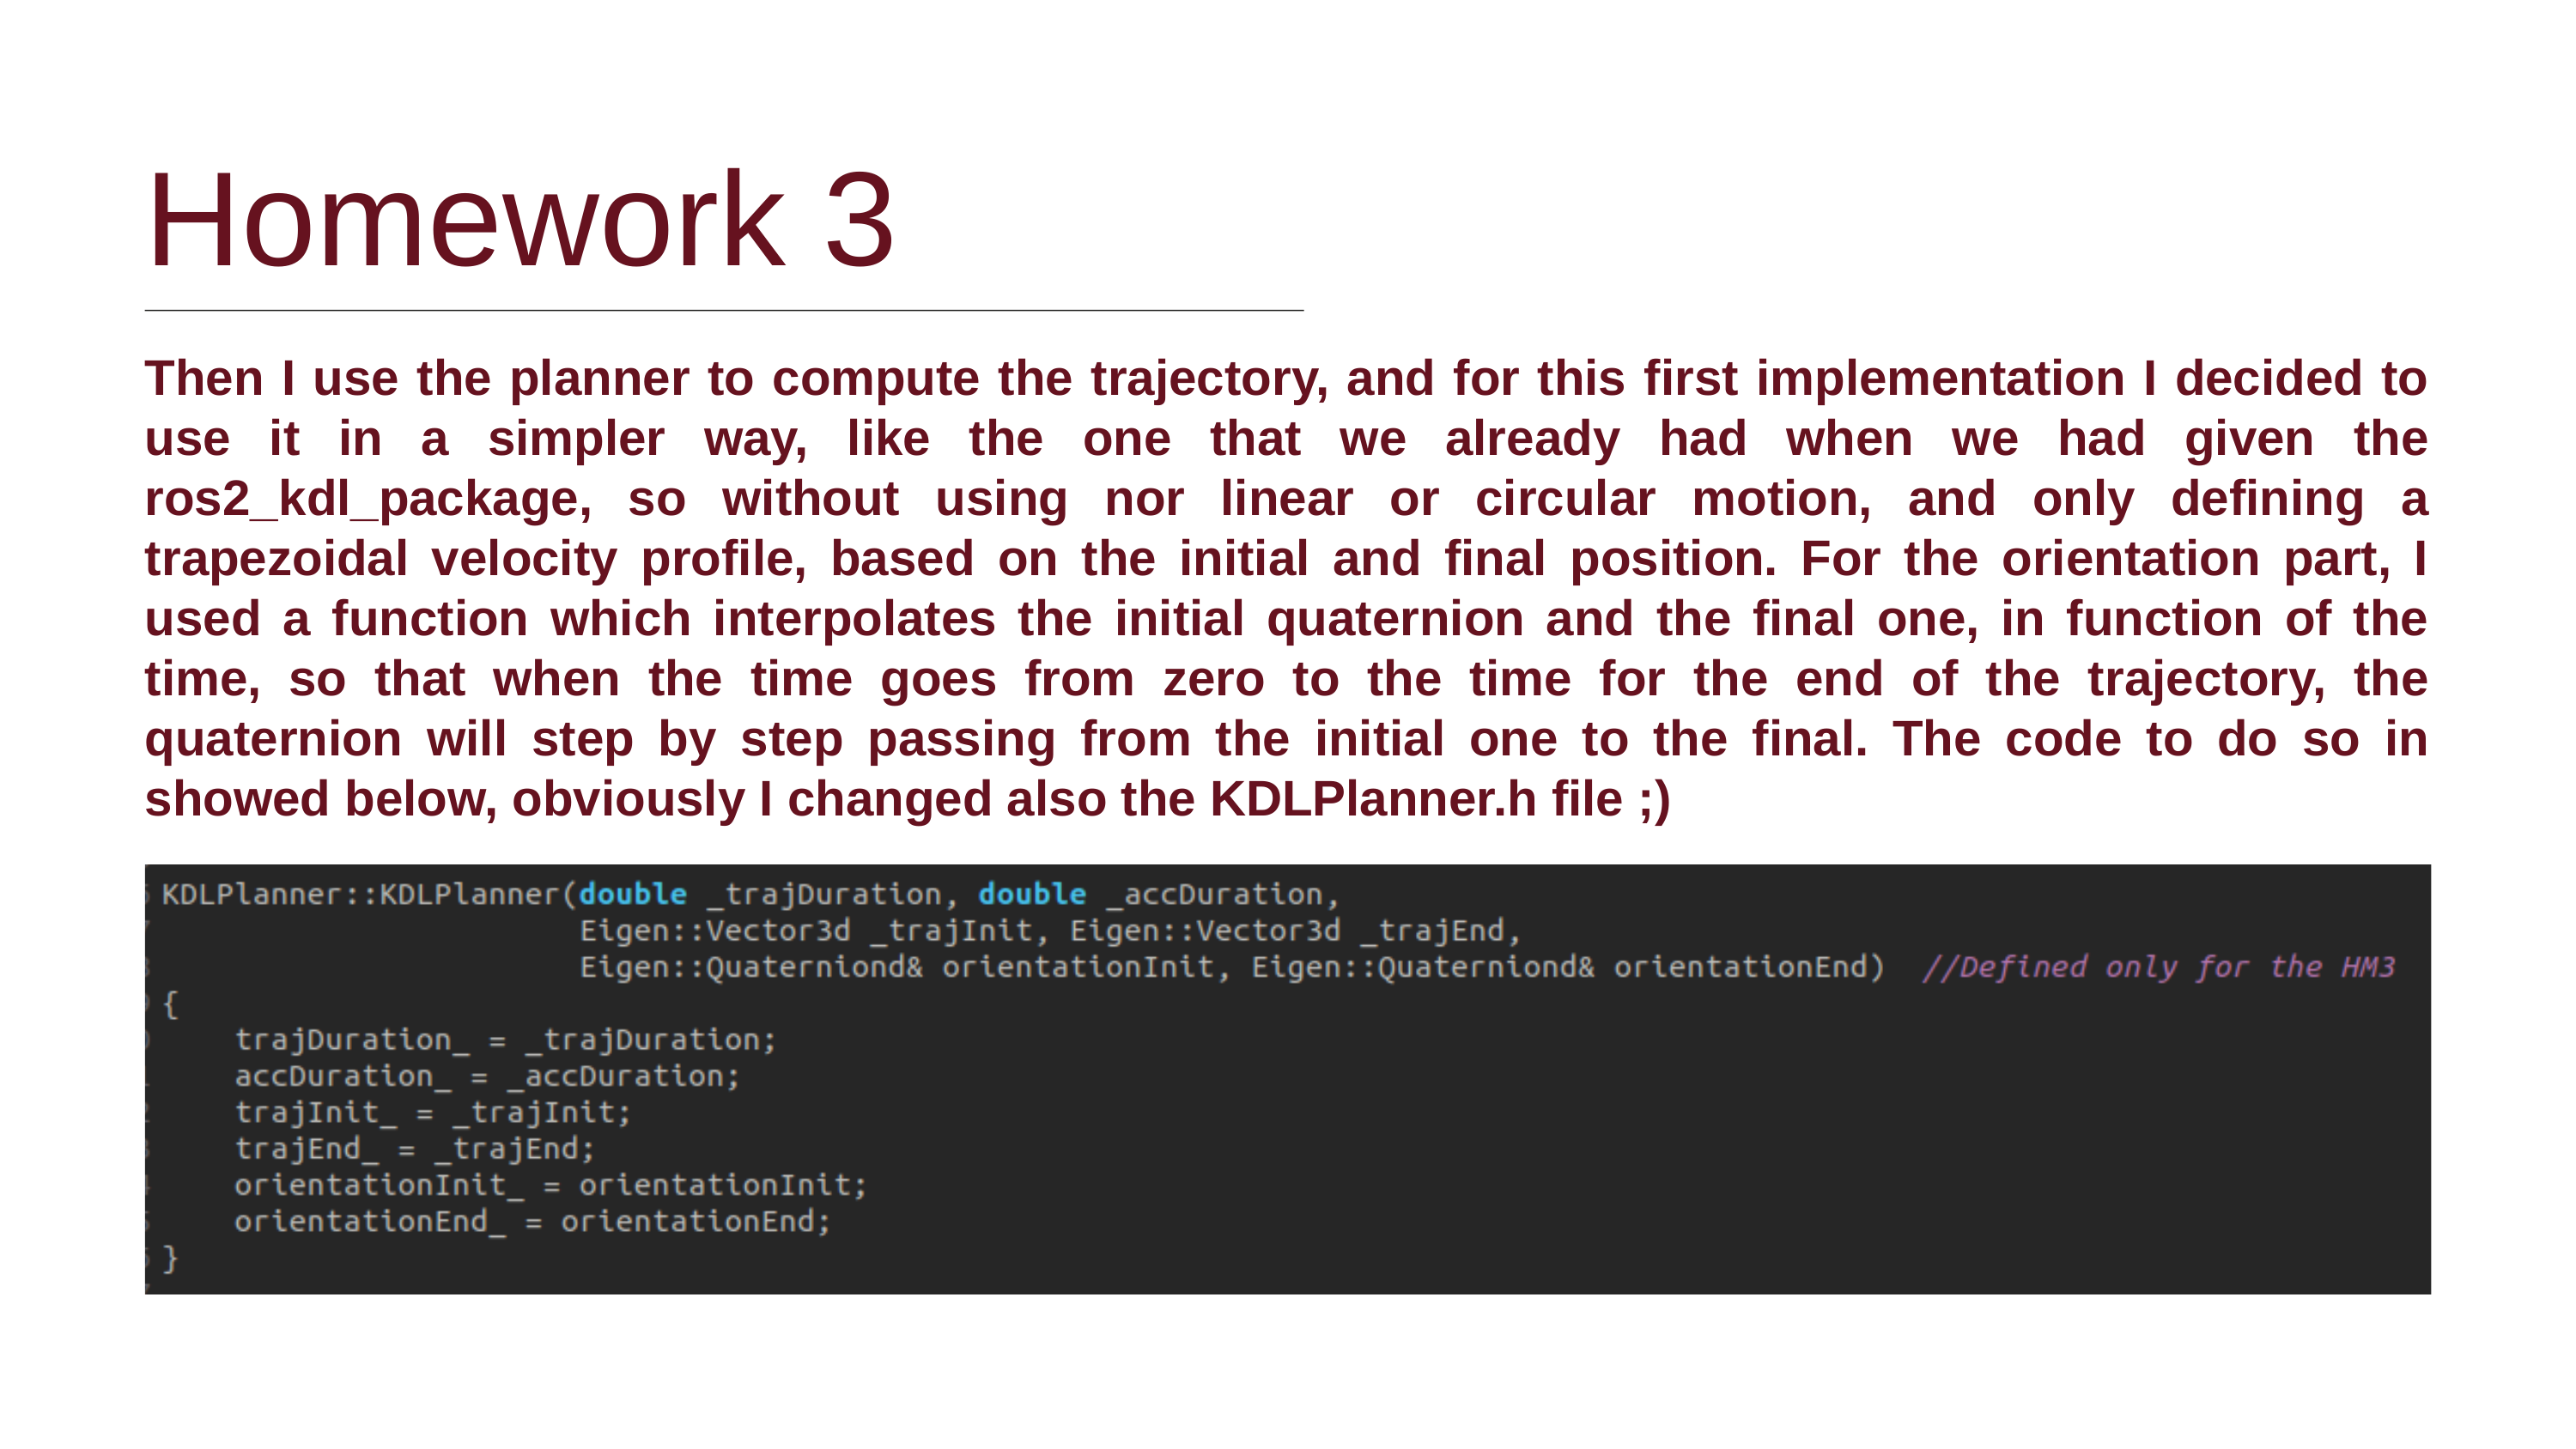

Homework 3

Then I use the planner to compute the trajectory, and for this first implementation I decided to use it in a simpler way, like the one that we already had when we had given the ros2_kdl_package, so without using nor linear or circular motion, and only defining a trapezoidal velocity profile, based on the initial and final position. For the orientation part, I used a function which interpolates the initial quaternion and the final one, in function of the time, so that when the time goes from zero to the time for the end of the trajectory, the quaternion will step by step passing from the initial one to the final. The code to do so in showed below, obviously I changed also the KDLPlanner.h file ;)